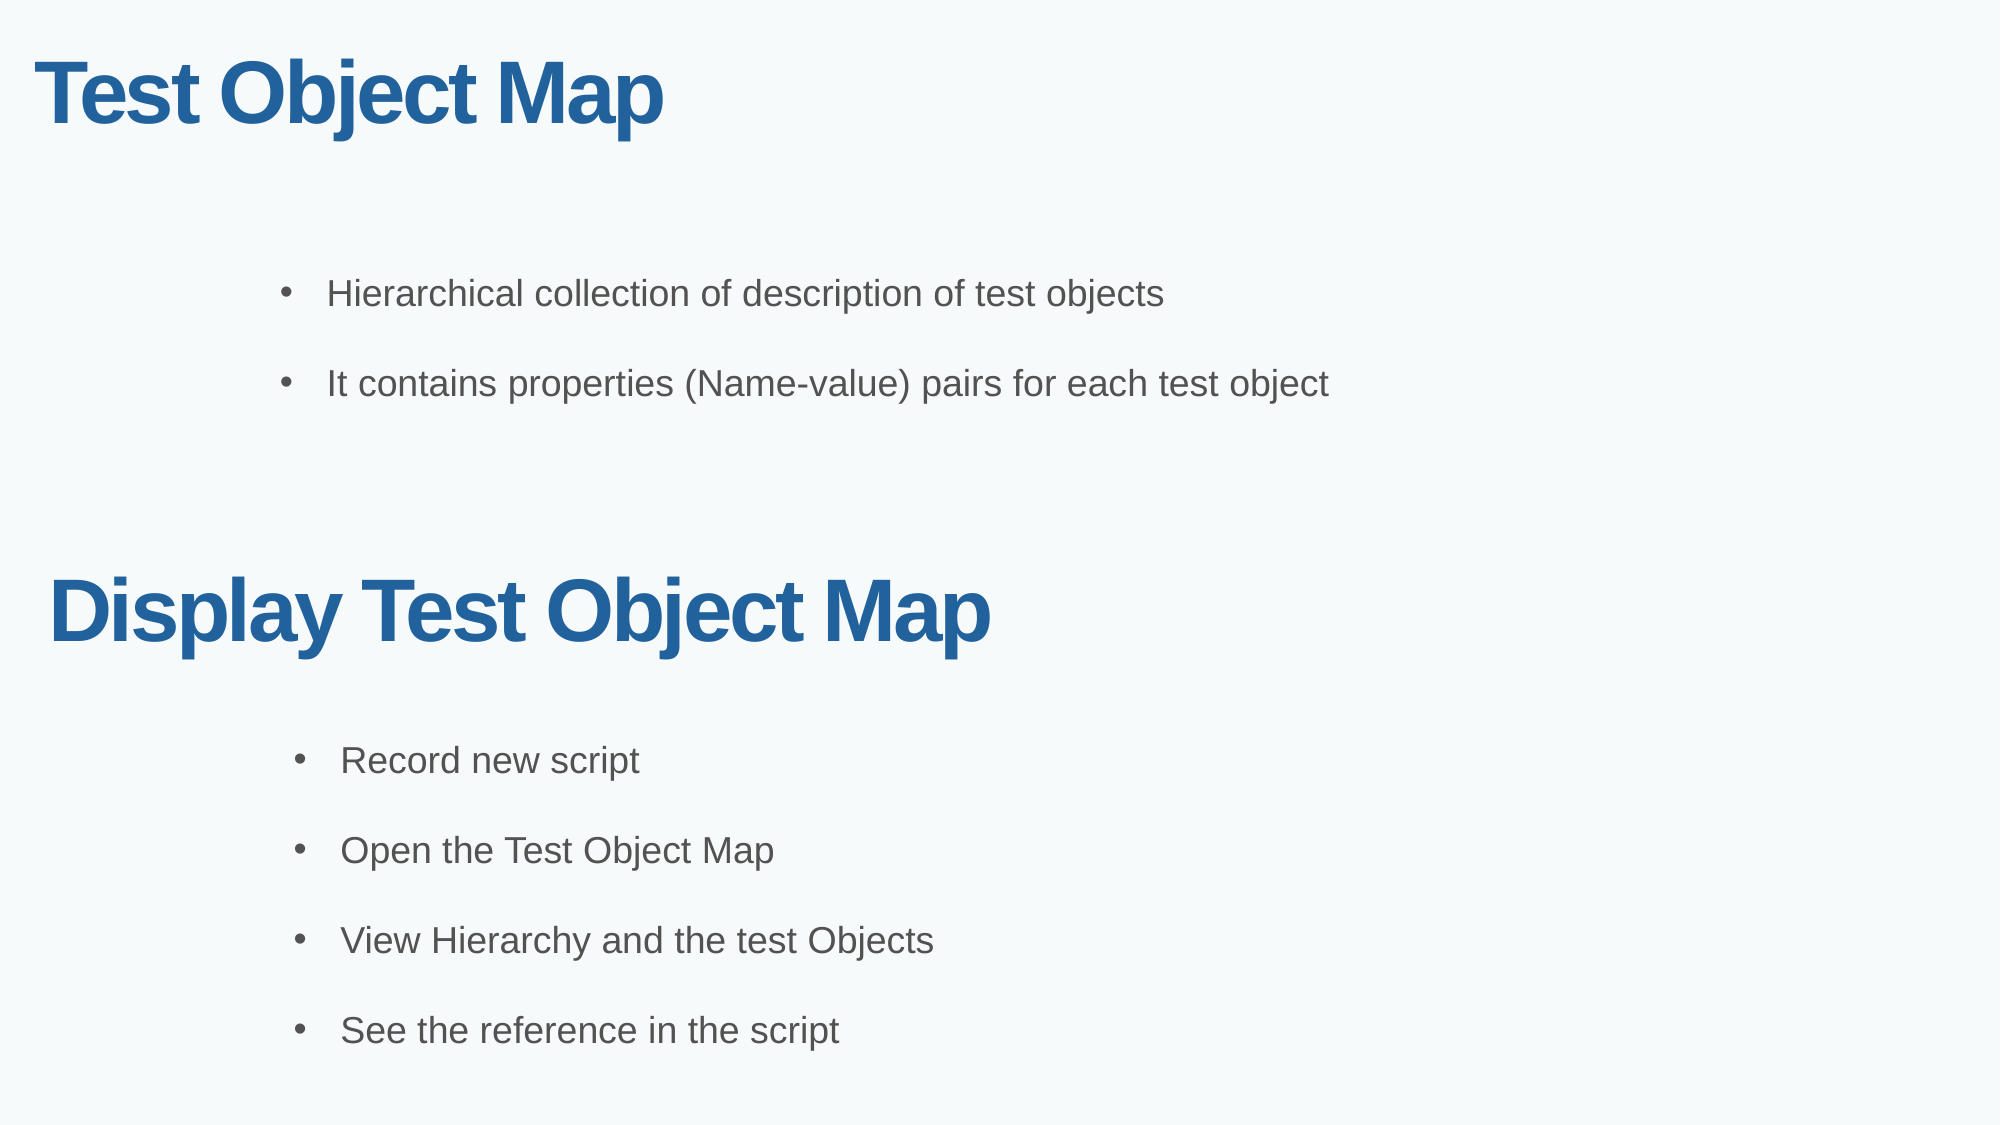

# Test Object Map
Hierarchical collection of description of test objects
It contains properties (Name-value) pairs for each test object
Display Test Object Map
Record new script
Open the Test Object Map
View Hierarchy and the test Objects
See the reference in the script